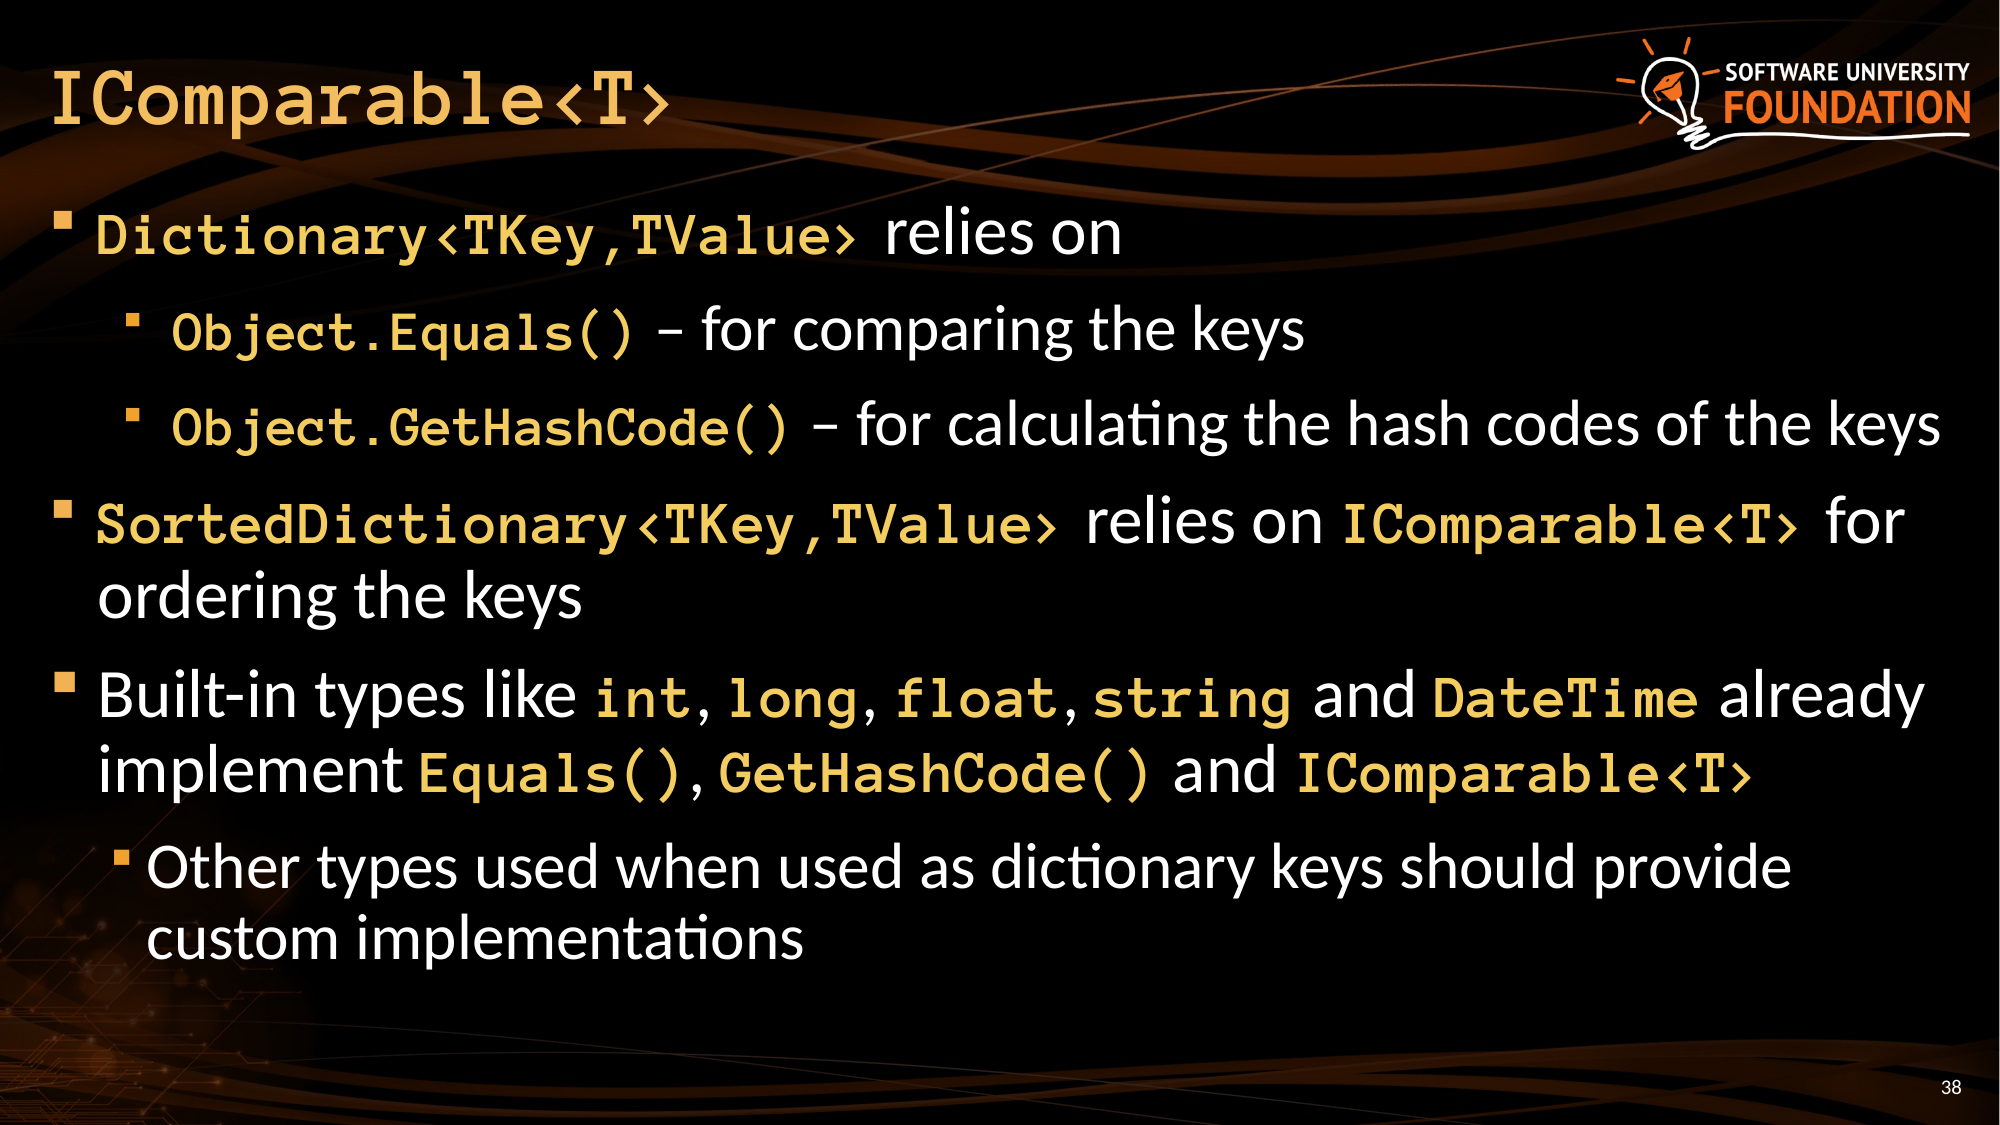

# IComparable<T>
Dictionary<TKey,TValue> relies on
Object.Equals() – for comparing the keys
Object.GetHashCode() – for calculating the hash codes of the keys
SortedDictionary<TKey,TValue> relies on IComparable<T> for ordering the keys
Built-in types like int, long, float, string and DateTime already implement Equals(), GetHashCode() and IComparable<T>
Other types used when used as dictionary keys should provide custom implementations
38